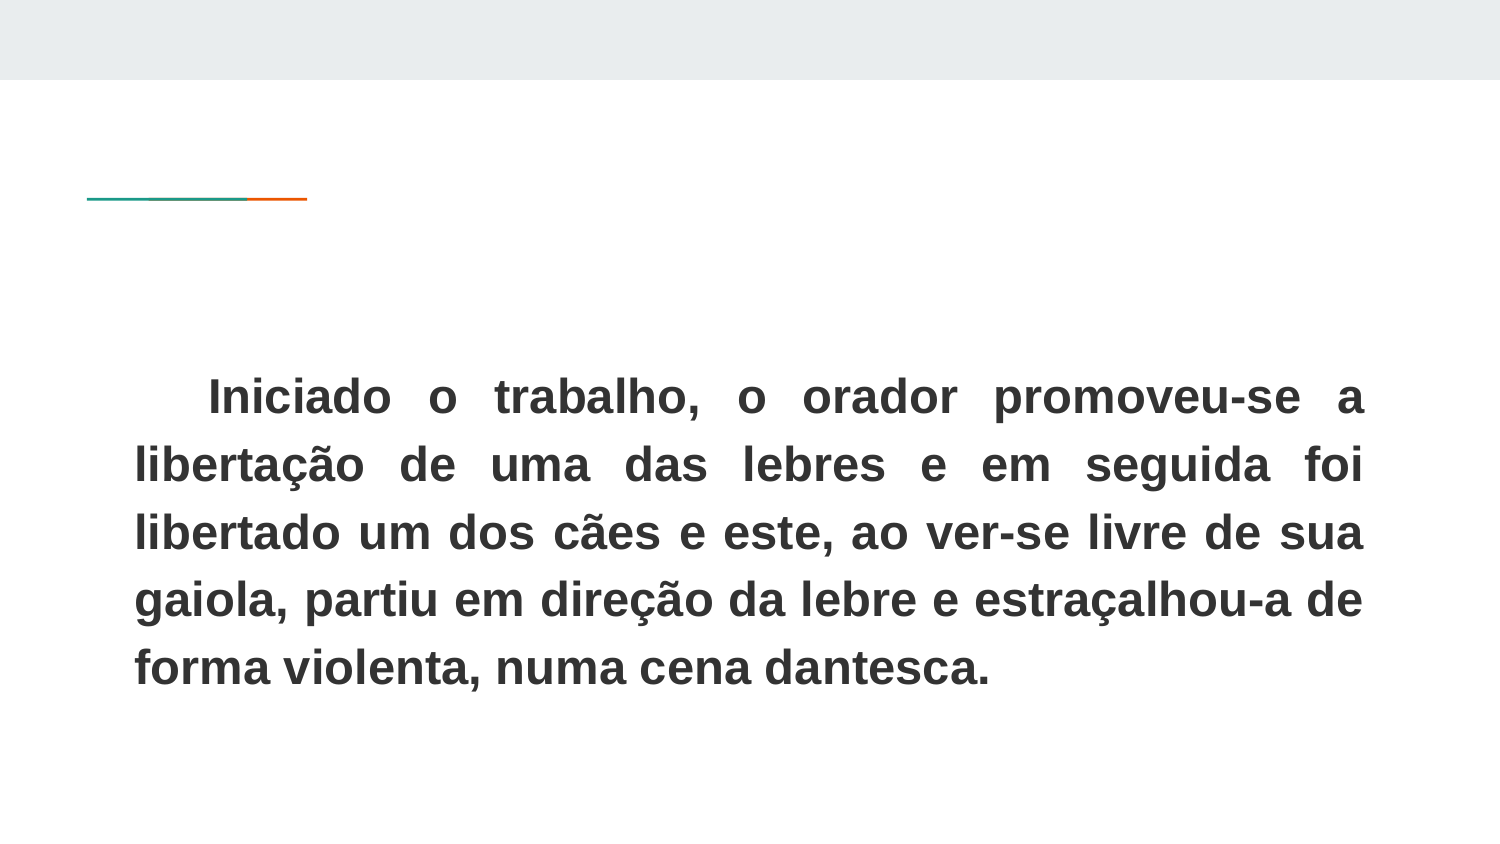

Iniciado o trabalho, o orador promoveu-se a libertação de uma das lebres e em seguida foi libertado um dos cães e este, ao ver-se livre de sua gaiola, partiu em direção da lebre e estraçalhou-a de forma violenta, numa cena dantesca.